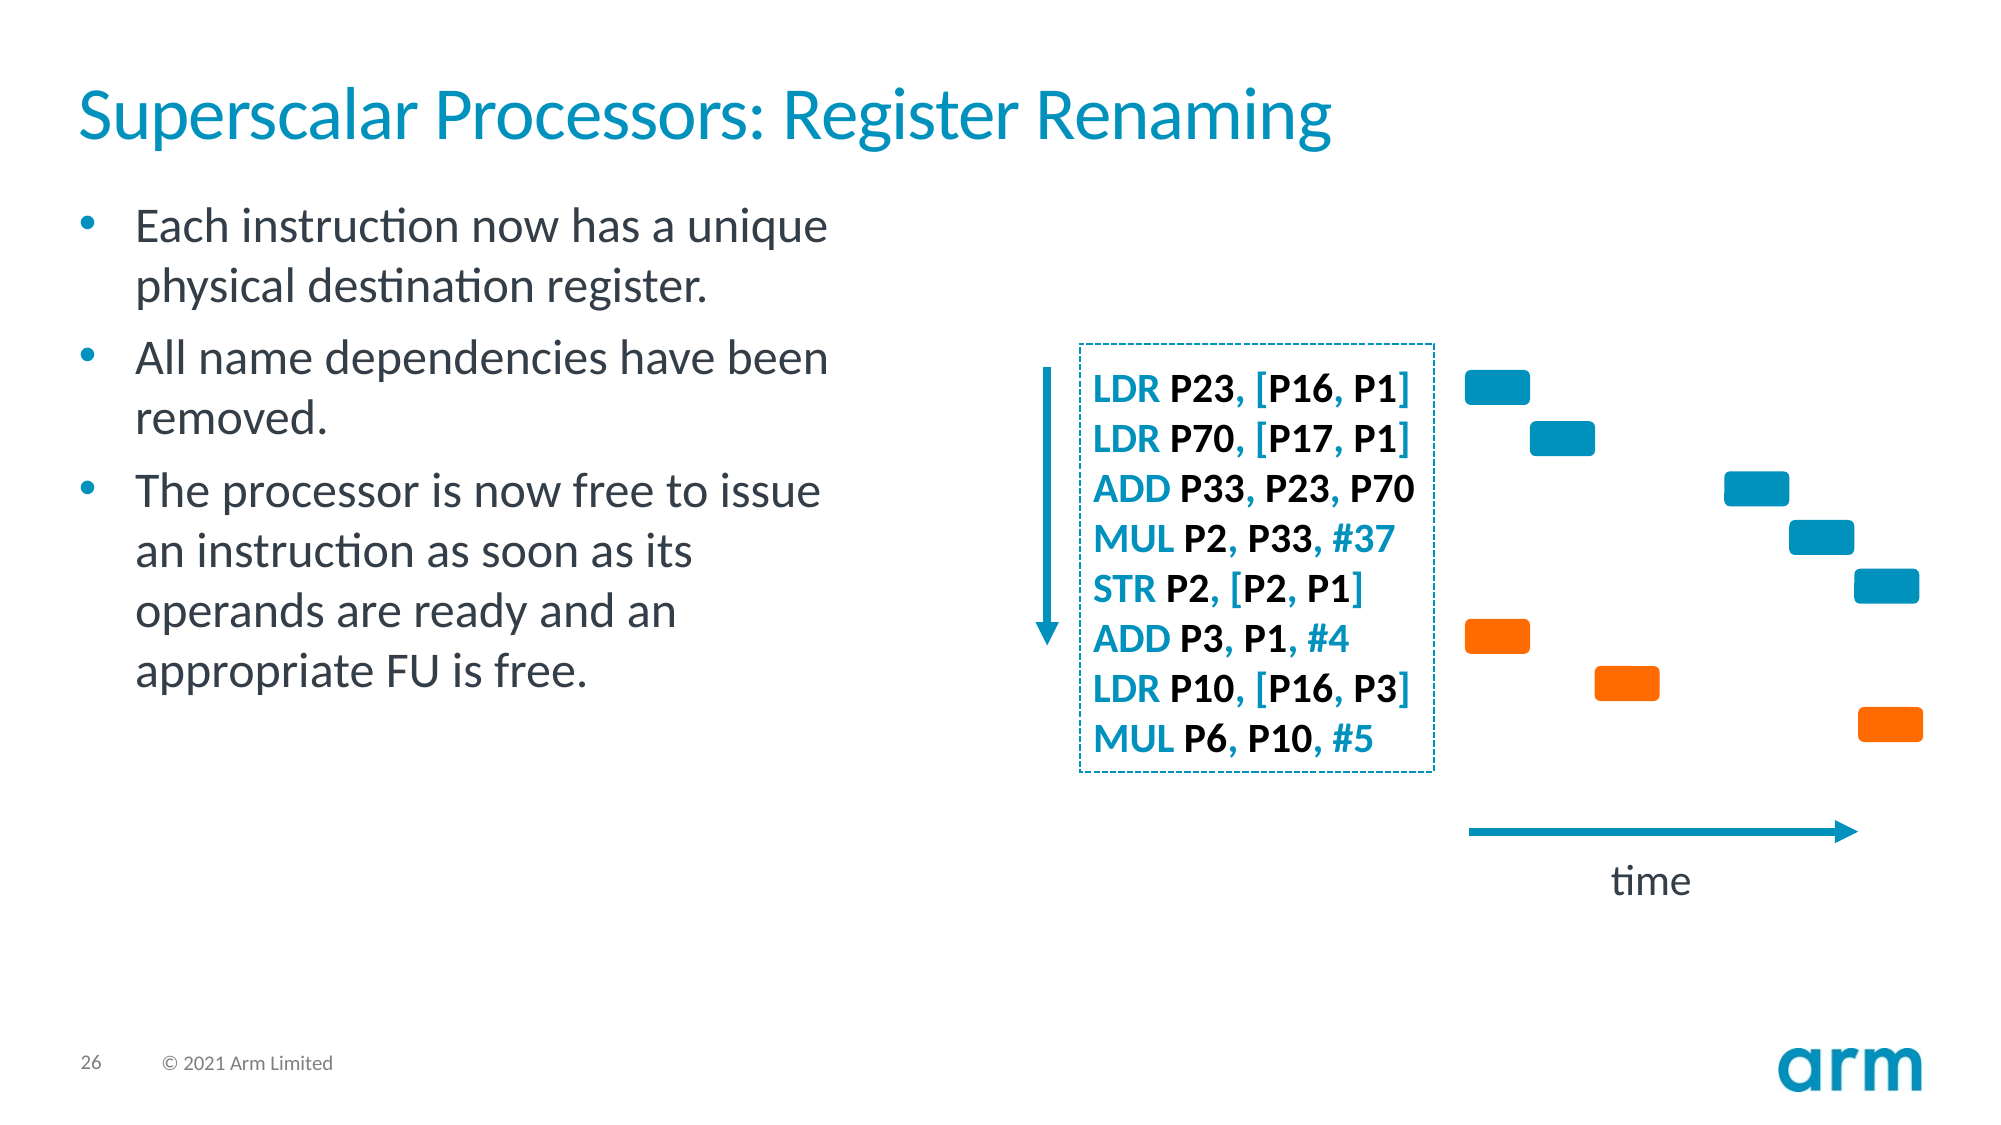

# Superscalar Processors: Register Renaming
Each instruction now has a unique physical destination register.
All name dependencies have been removed.
The processor is now free to issue an instruction as soon as its operands are ready and an appropriate FU is free.

LDR P23, [P16, P1]
LDR P70, [P17, P1]
ADD P33, P23, P70
MUL P2, P33, #37
STR P2, [P2, P1]
ADD P3, P1, #4
LDR P10, [P16, P3]
MUL P6, P10, #5

time